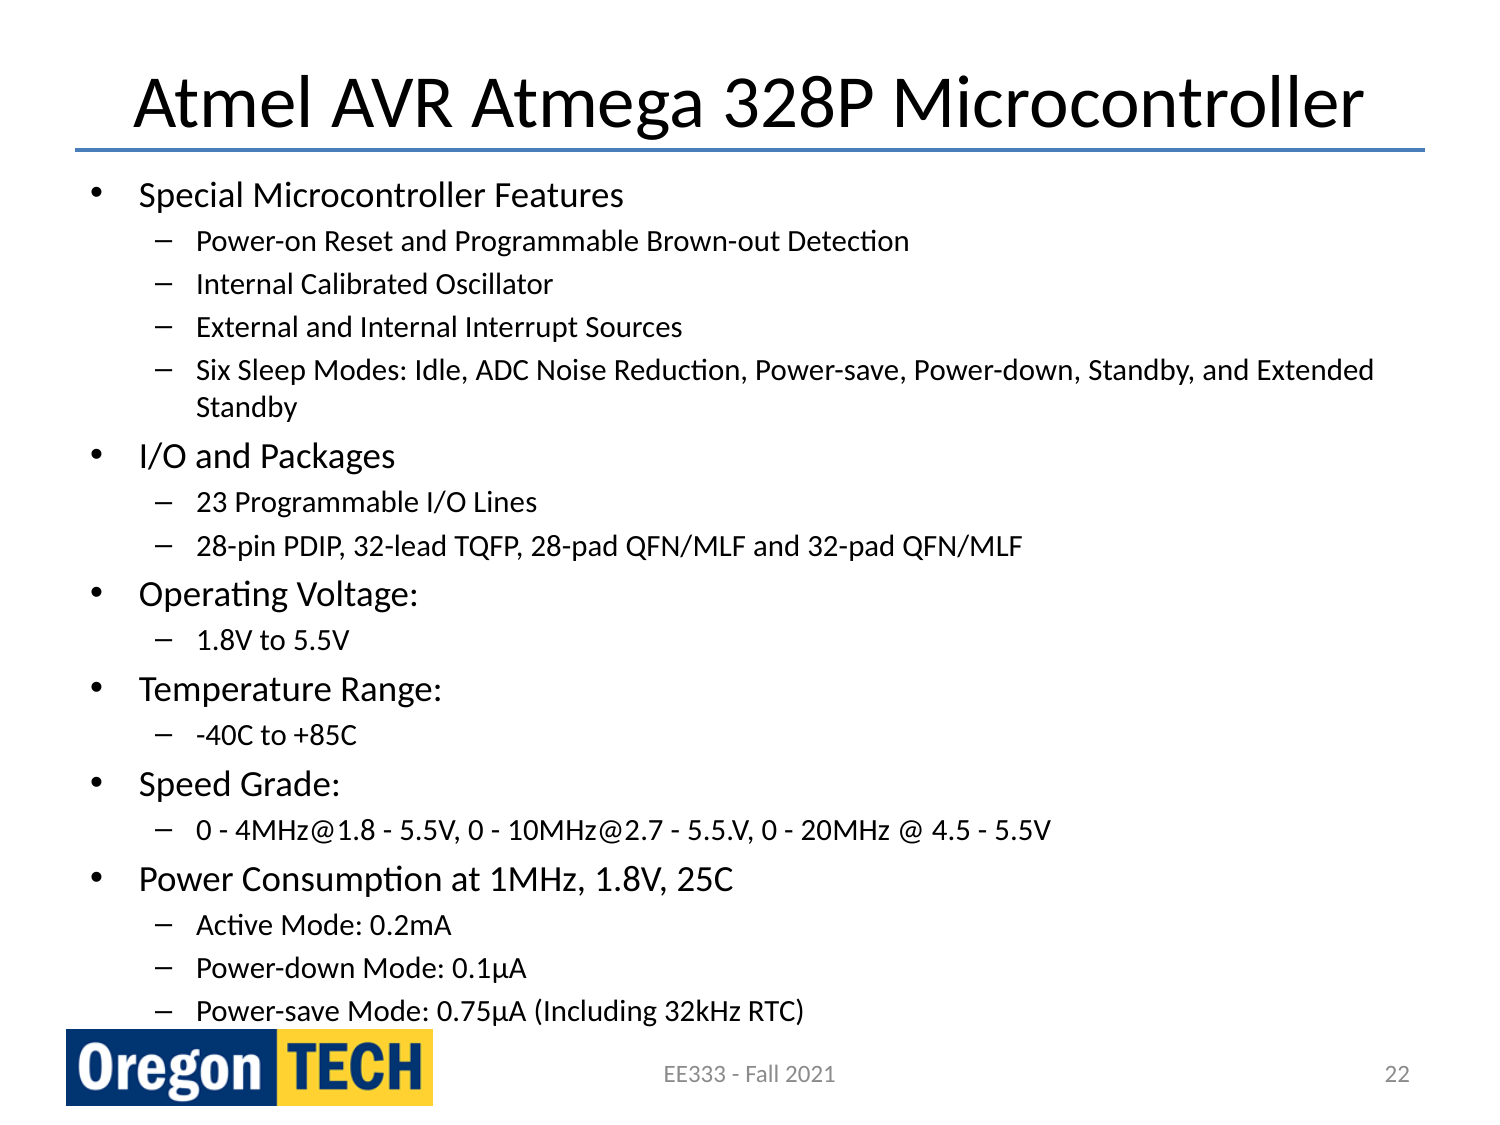

# Atmel AVR Atmega 328P Microcontroller
Special Microcontroller Features
Power-on Reset and Programmable Brown-out Detection
Internal Calibrated Oscillator
External and Internal Interrupt Sources
Six Sleep Modes: Idle, ADC Noise Reduction, Power-save, Power-down, Standby, and Extended Standby
I/O and Packages
23 Programmable I/O Lines
28-pin PDIP, 32-lead TQFP, 28-pad QFN/MLF and 32-pad QFN/MLF
Operating Voltage:
1.8V to 5.5V
Temperature Range:
-40C to +85C
Speed Grade:
0 - 4MHz@1.8 - 5.5V, 0 - 10MHz@2.7 - 5.5.V, 0 - 20MHz @ 4.5 - 5.5V
Power Consumption at 1MHz, 1.8V, 25C
Active Mode: 0.2mA
Power-down Mode: 0.1μA
Power-save Mode: 0.75μA (Including 32kHz RTC)
EE333 - Fall 2021
22